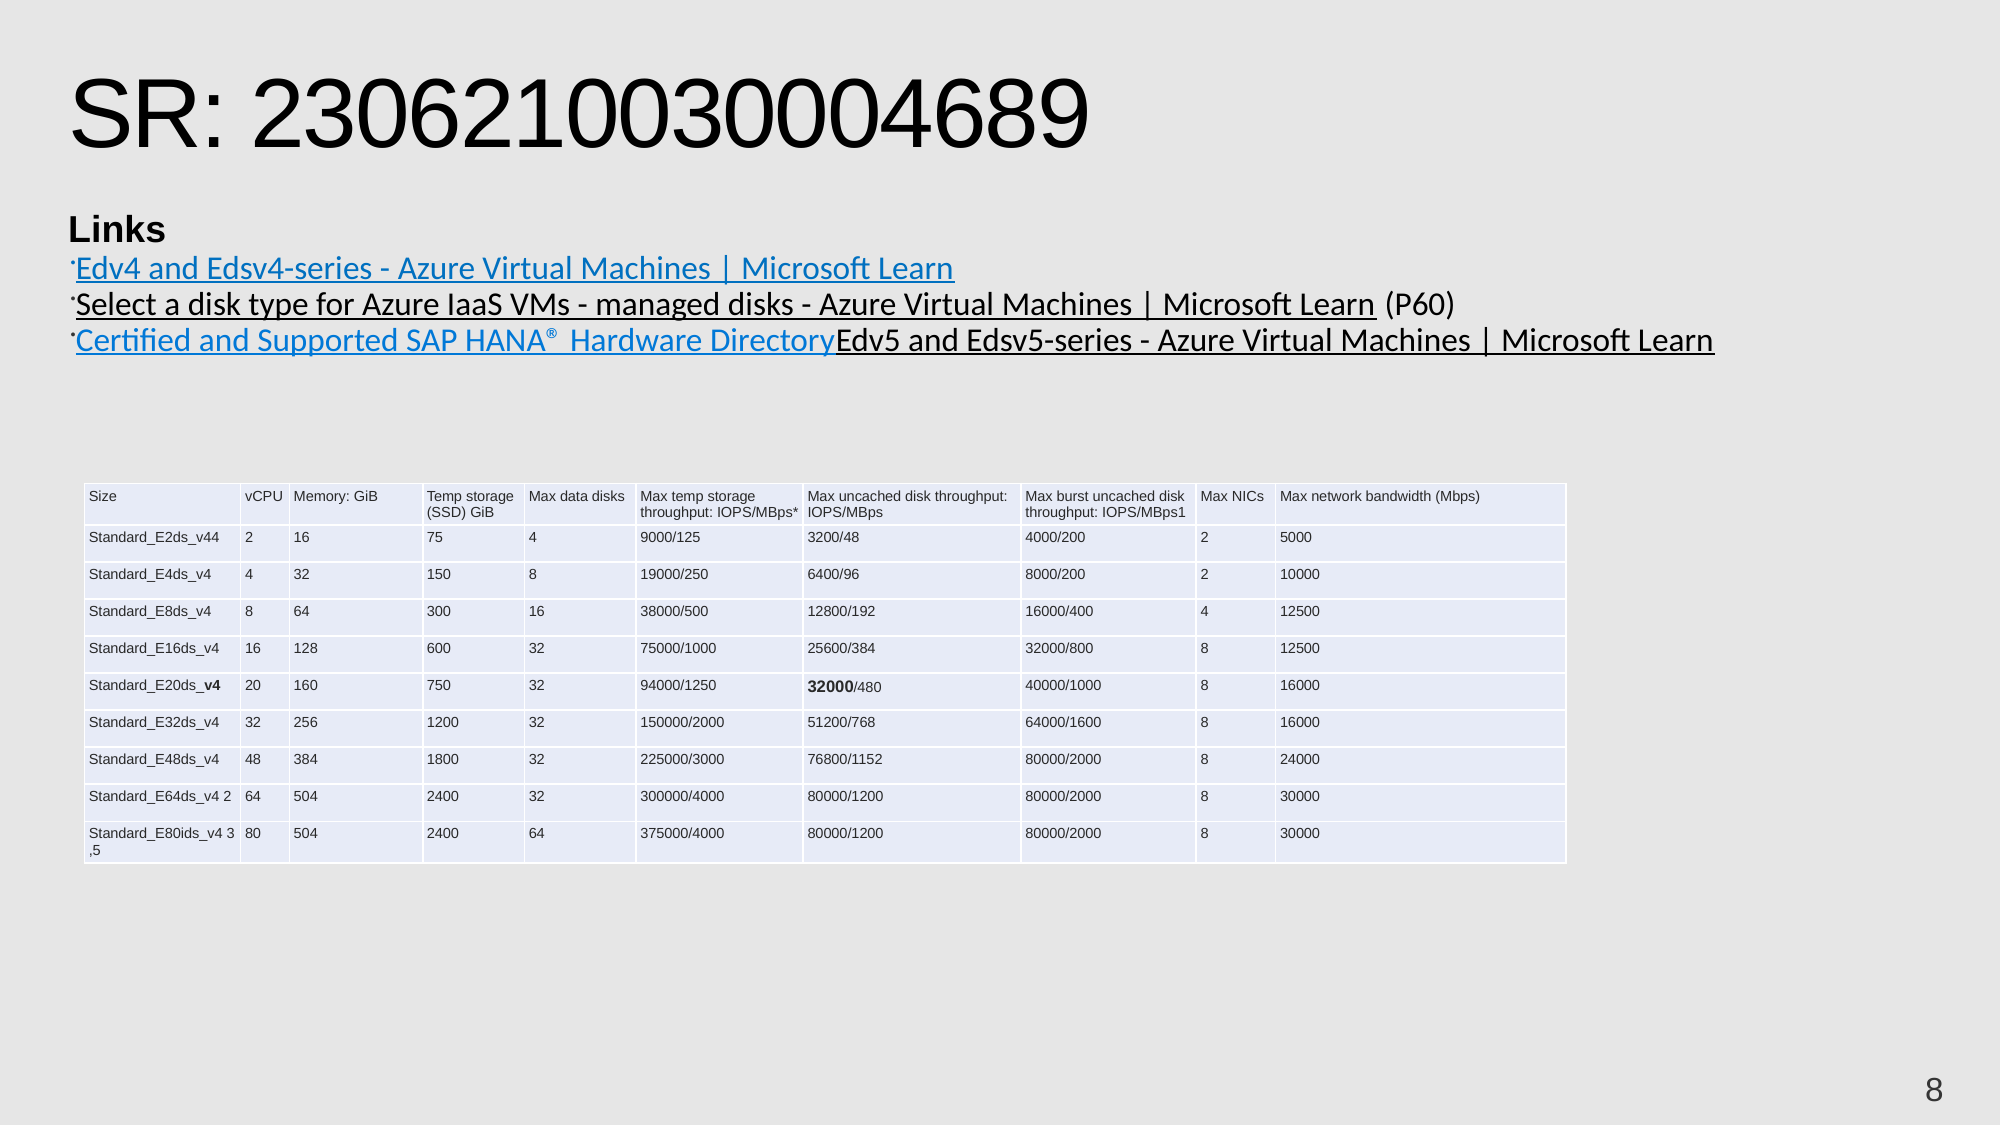

# SR: 2306210030004689
Links
Edv4 and Edsv4-series - Azure Virtual Machines | Microsoft Learn
Select a disk type for Azure IaaS VMs - managed disks - Azure Virtual Machines | Microsoft Learn (P60)
Certified and Supported SAP HANA® Hardware DirectoryEdv5 and Edsv5-series - Azure Virtual Machines | Microsoft Learn

| Size | vCPU | Memory: GiB | Temp storage (SSD) GiB | Max data disks | Max temp storage throughput: IOPS/MBps\* | Max uncached disk throughput: IOPS/MBps | Max burst uncached disk throughput: IOPS/MBps1 | Max NICs | Max network bandwidth (Mbps) |
| --- | --- | --- | --- | --- | --- | --- | --- | --- | --- |
| Standard\_E2ds\_v44 | 2 | 16 | 75 | 4 | 9000/125 | 3200/48 | 4000/200 | 2 | 5000 |
| Standard\_E4ds\_v4 | 4 | 32 | 150 | 8 | 19000/250 | 6400/96 | 8000/200 | 2 | 10000 |
| Standard\_E8ds\_v4 | 8 | 64 | 300 | 16 | 38000/500 | 12800/192 | 16000/400 | 4 | 12500 |
| Standard\_E16ds\_v4 | 16 | 128 | 600 | 32 | 75000/1000 | 25600/384 | 32000/800 | 8 | 12500 |
| Standard\_E20ds\_v4 | 20 | 160 | 750 | 32 | 94000/1250 | 32000/480 | 40000/1000 | 8 | 16000 |
| Standard\_E32ds\_v4 | 32 | 256 | 1200 | 32 | 150000/2000 | 51200/768 | 64000/1600 | 8 | 16000 |
| Standard\_E48ds\_v4 | 48 | 384 | 1800 | 32 | 225000/3000 | 76800/1152 | 80000/2000 | 8 | 24000 |
| Standard\_E64ds\_v4 2 | 64 | 504 | 2400 | 32 | 300000/4000 | 80000/1200 | 80000/2000 | 8 | 30000 |
| Standard\_E80ids\_v4 3,5 | 80 | 504 | 2400 | 64 | 375000/4000 | 80000/1200 | 80000/2000 | 8 | 30000 |